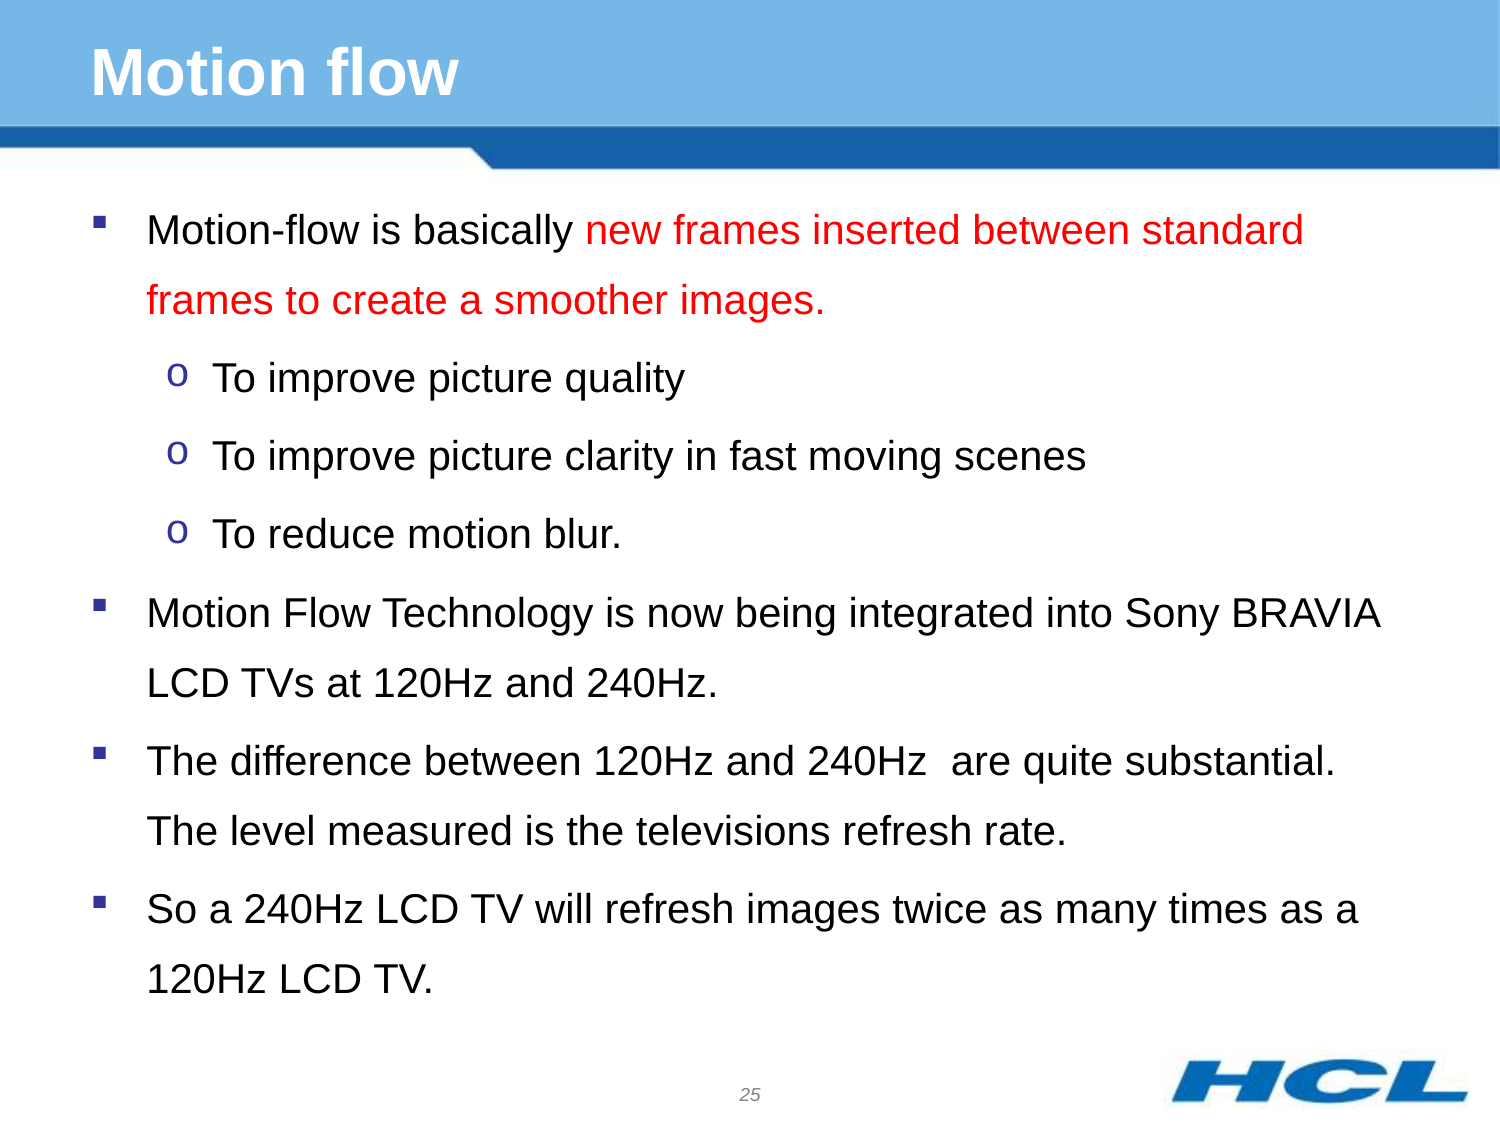

# Motion flow
Motion-flow is basically new frames inserted between standard frames to create a smoother images.
To improve picture quality
To improve picture clarity in fast moving scenes
To reduce motion blur.
Motion Flow Technology is now being integrated into Sony BRAVIA LCD TVs at 120Hz and 240Hz.
The difference between 120Hz and 240Hz  are quite substantial. The level measured is the televisions refresh rate.
So a 240Hz LCD TV will refresh images twice as many times as a 120Hz LCD TV.

25